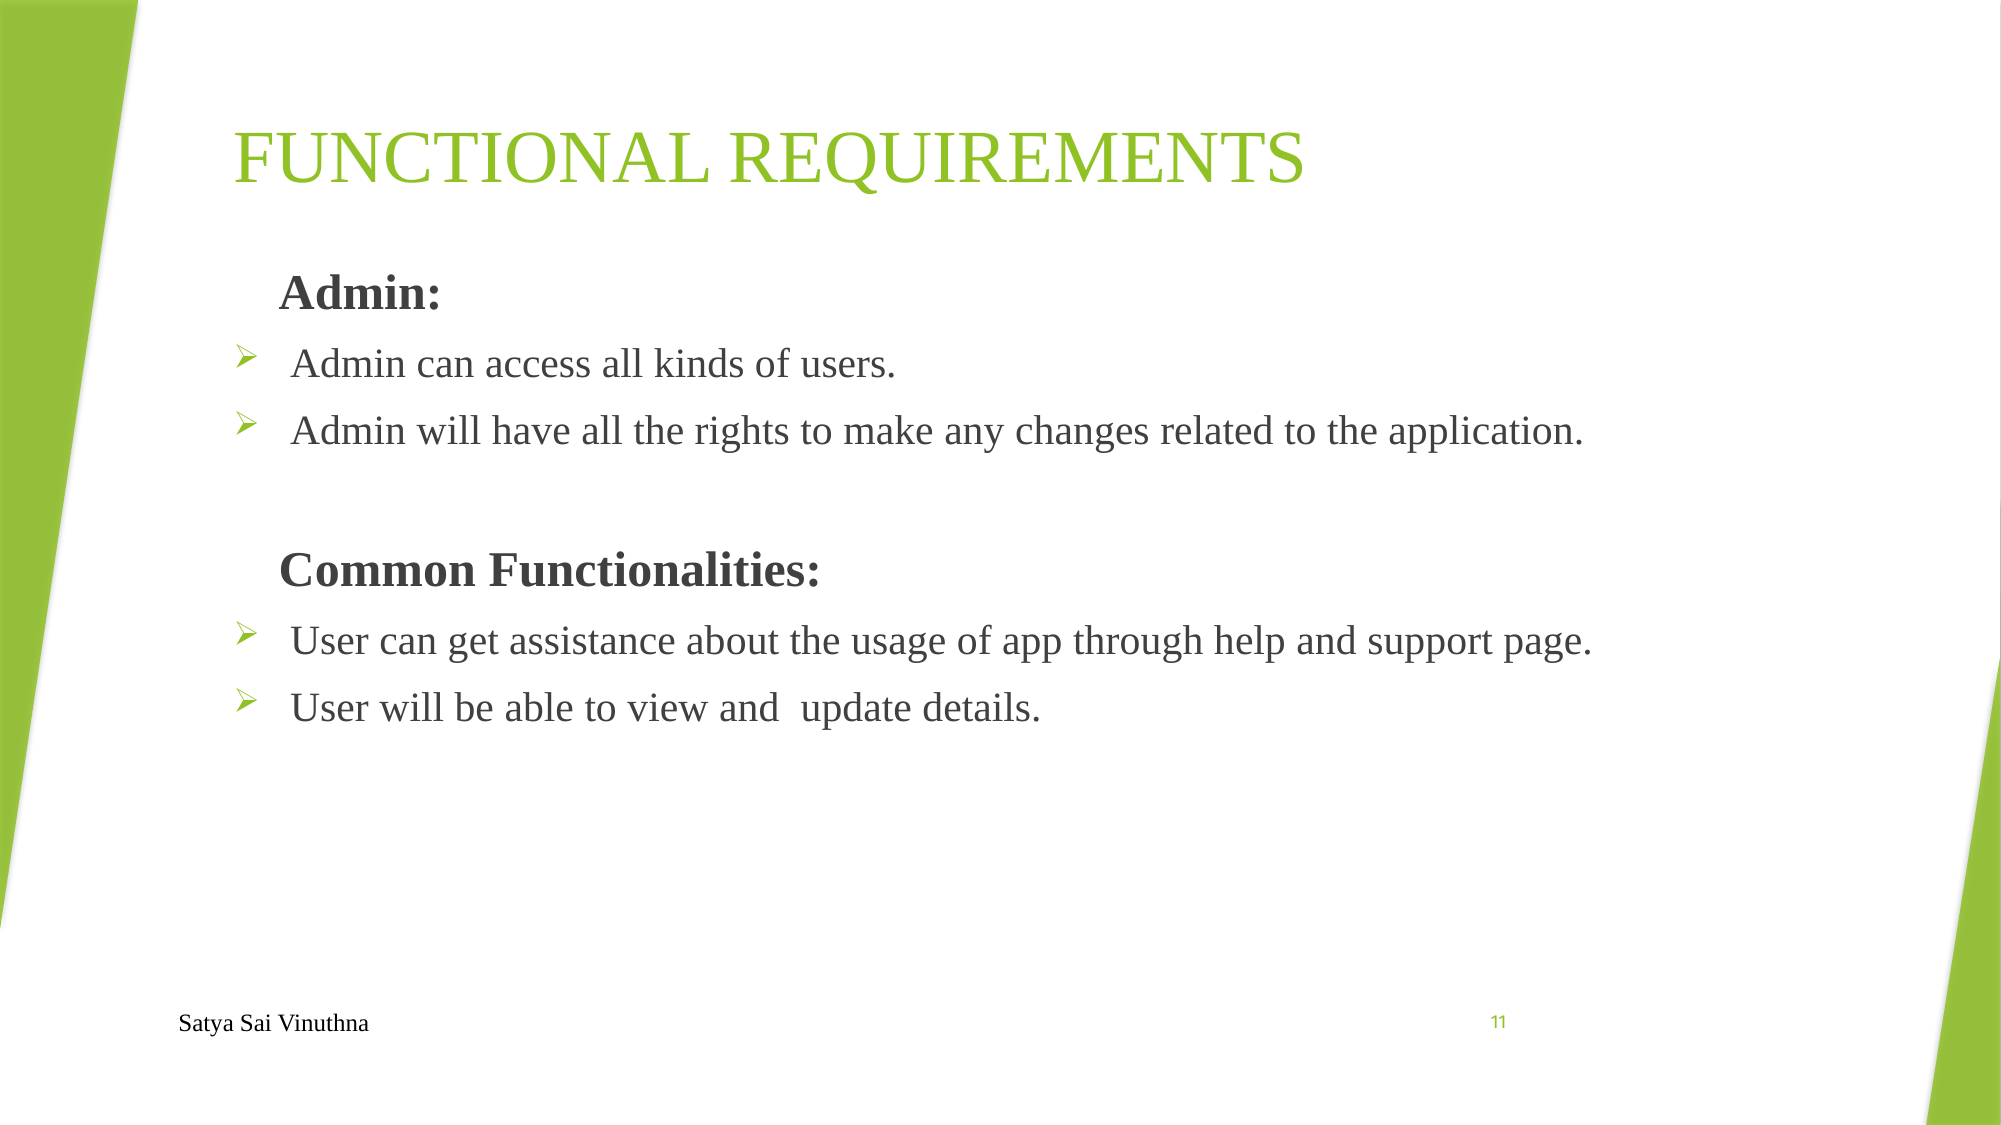

# FUNCTIONAL REQUIREMENTS
Admin:
Admin can access all kinds of users.
Admin will have all the rights to make any changes related to the application.

Common Functionalities:
User can get assistance about the usage of app through help and support page.
User will be able to view and  update details.

Satya Sai Vinuthna
11